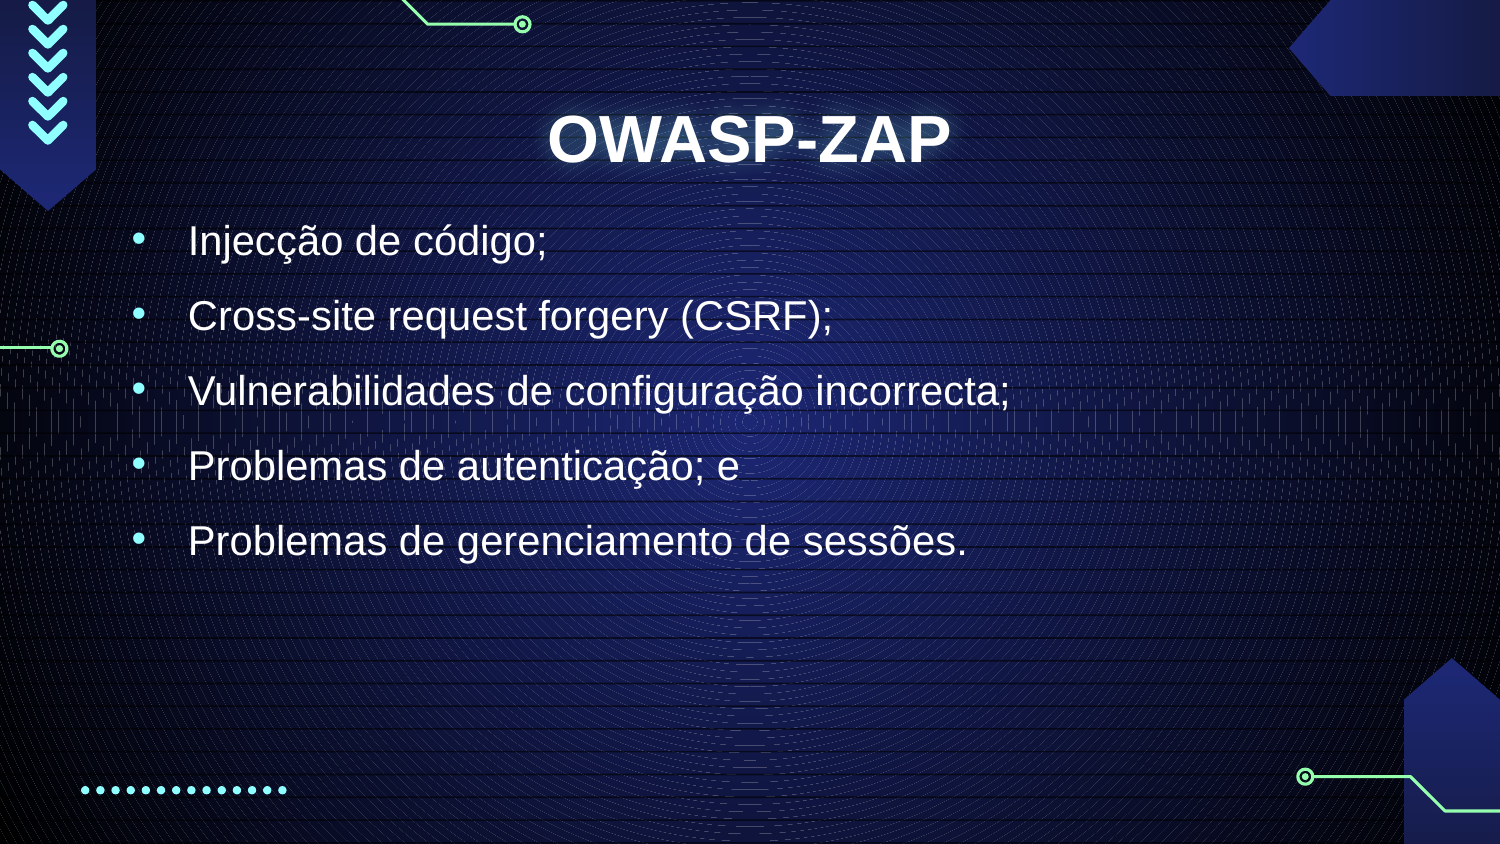

# OWASP-ZAP
Injecção de código;
Cross-site request forgery (CSRF);
Vulnerabilidades de configuração incorrecta;
Problemas de autenticação; e
Problemas de gerenciamento de sessões.